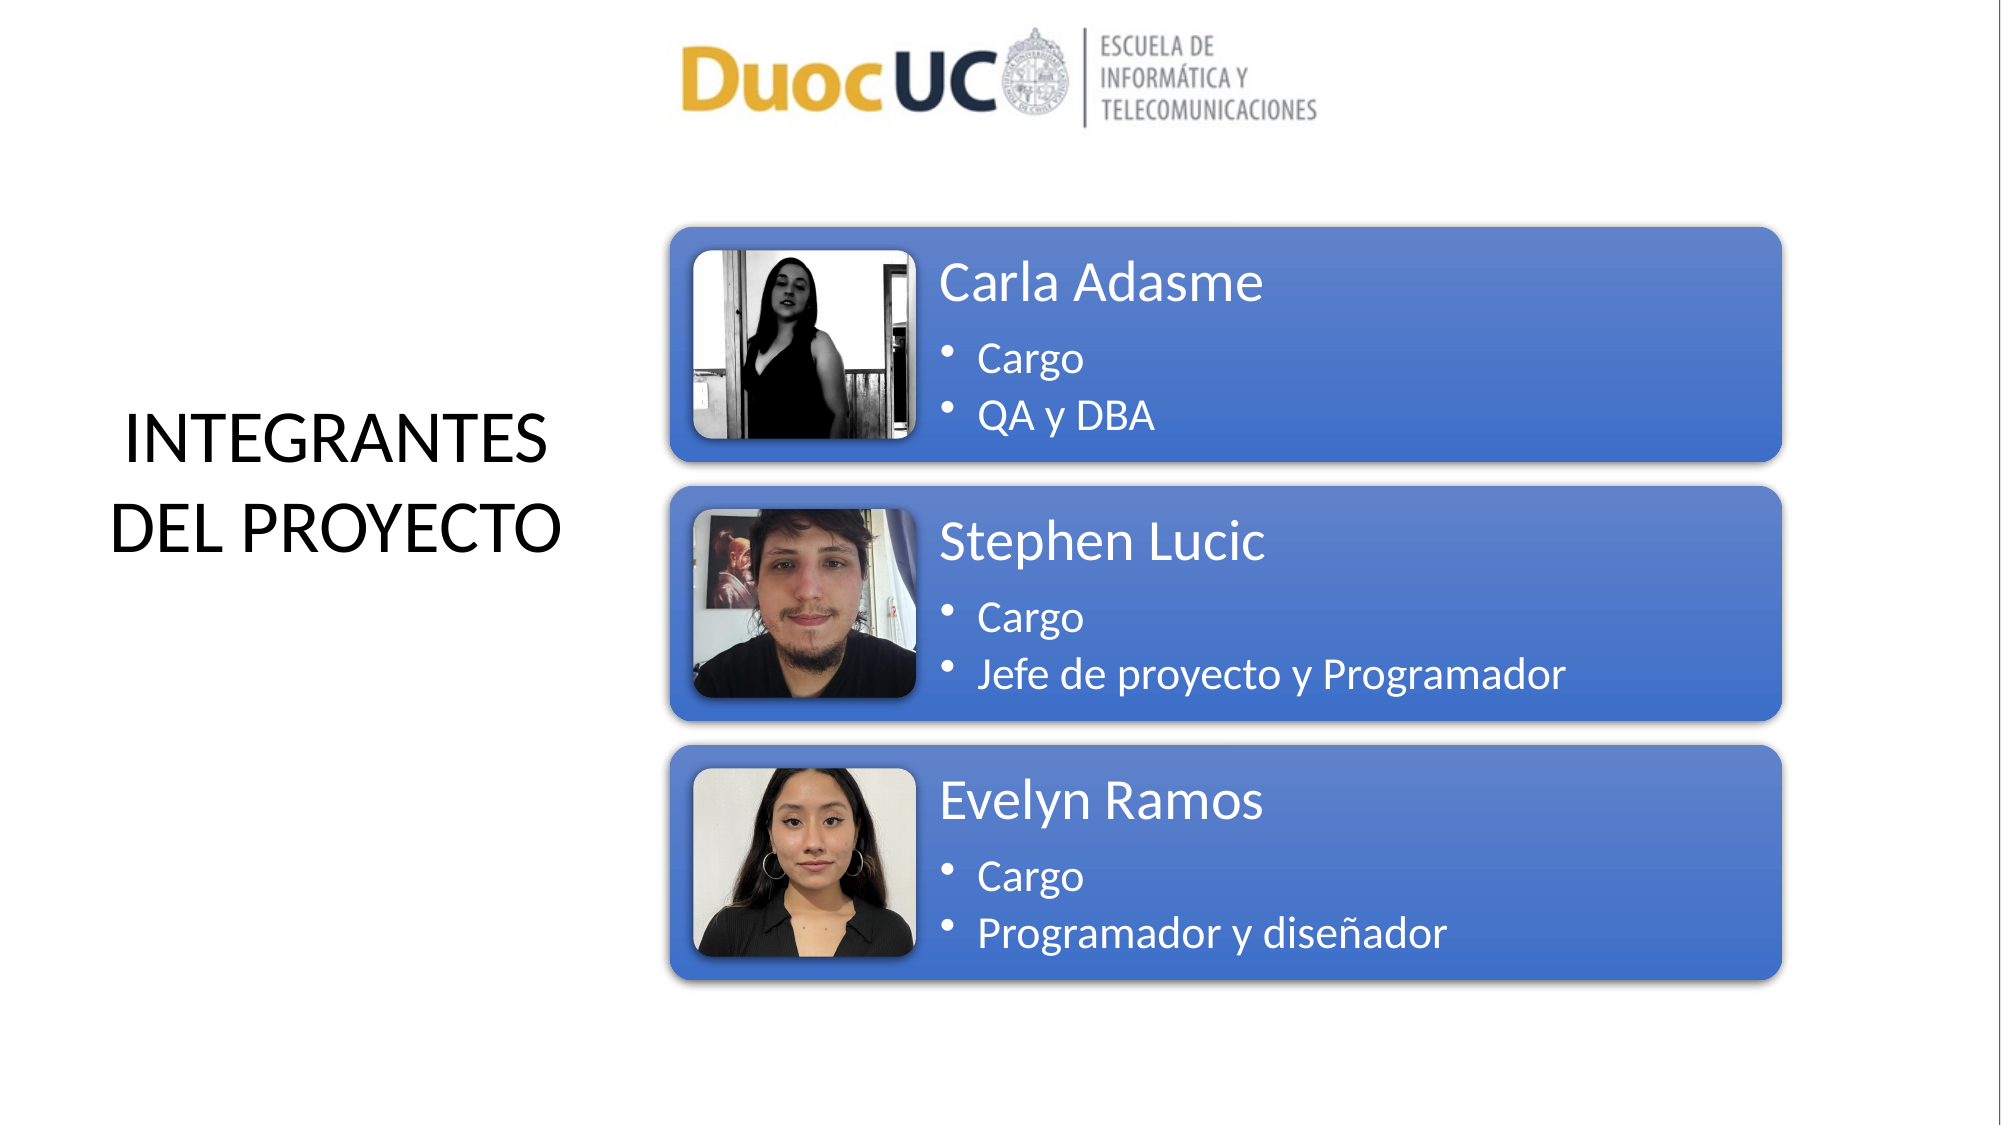

Carla Adasme
Cargo
QA y DBA
Stephen Lucic
Cargo
Jefe de proyecto y Programador
Evelyn Ramos
Cargo
Programador y diseñador
INTEGRANTES DEL PROYECTO